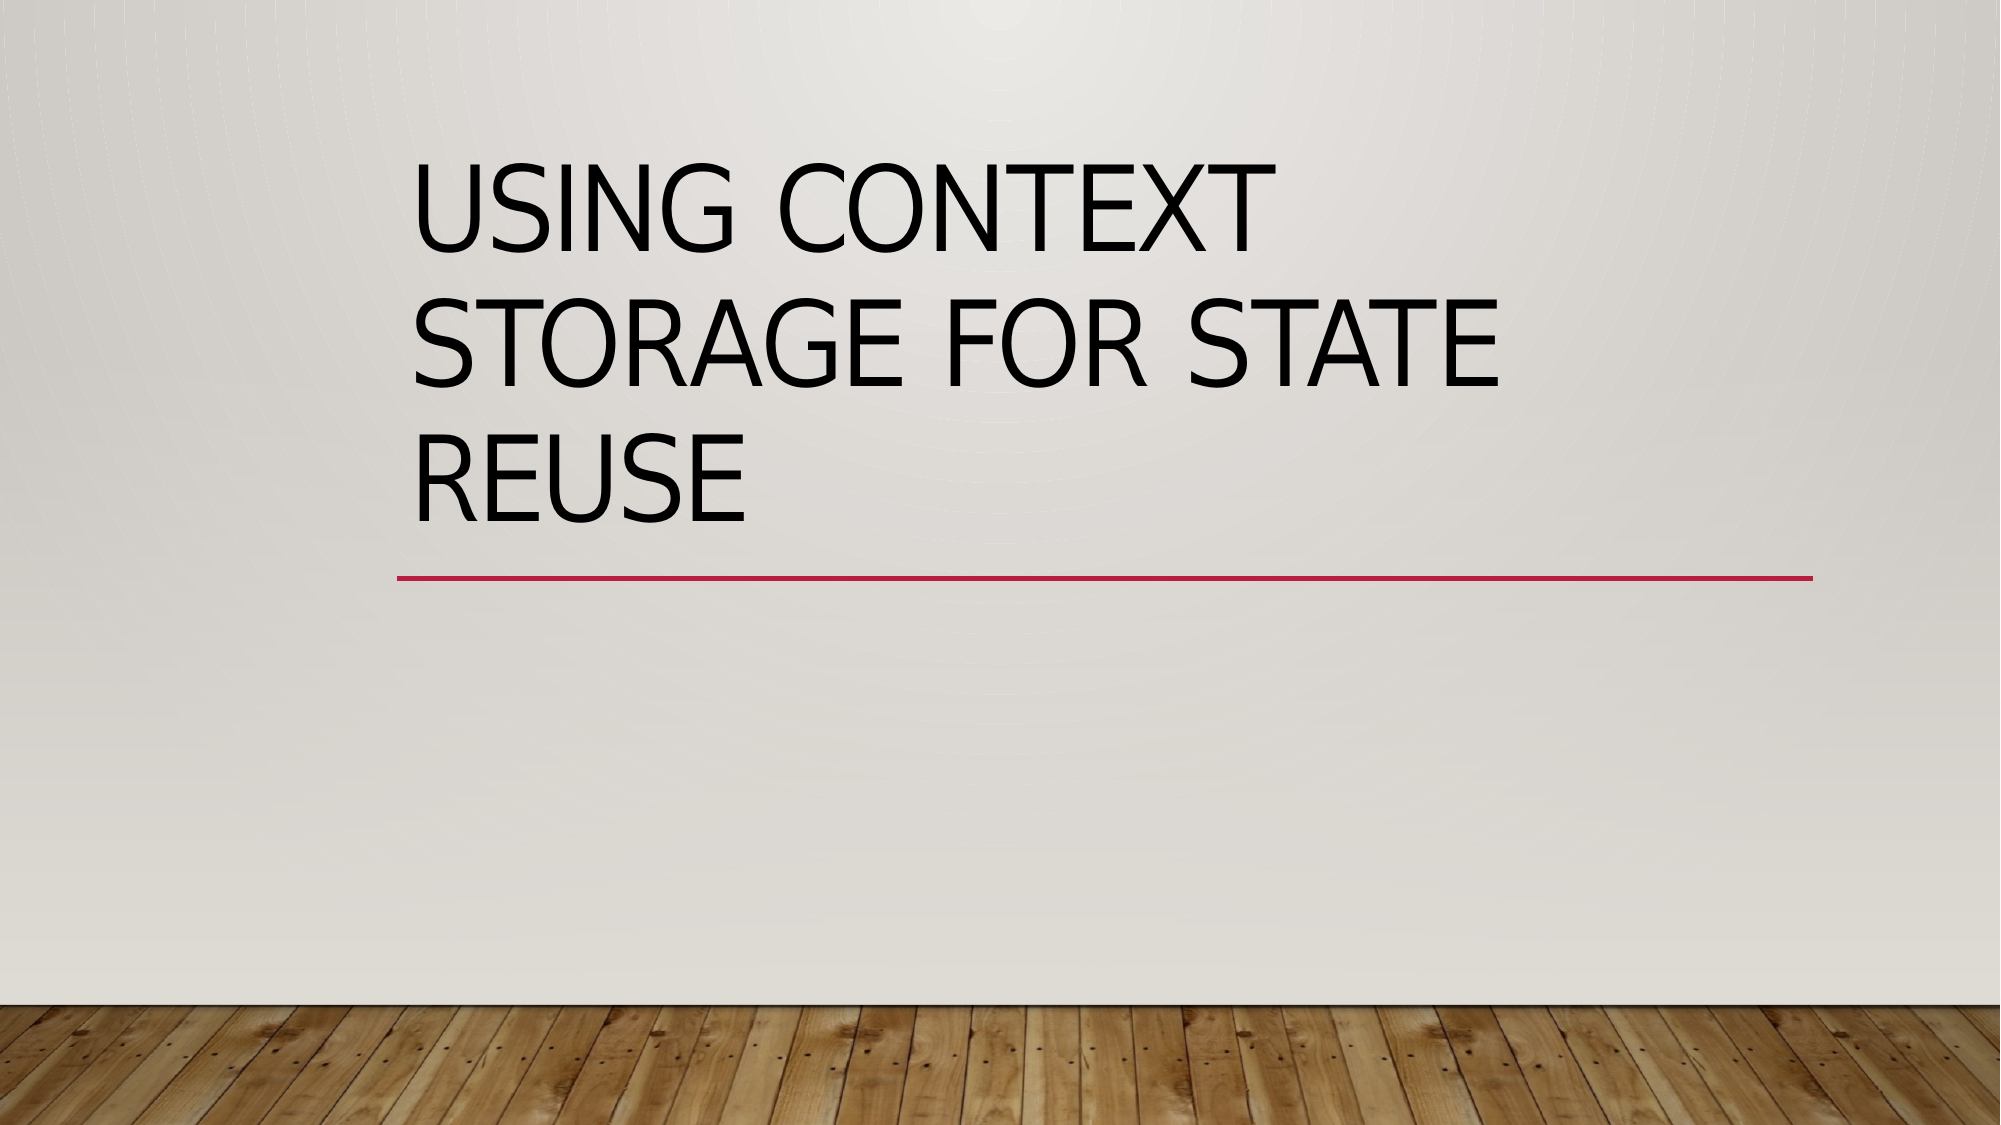

# Using context storage for state reuse